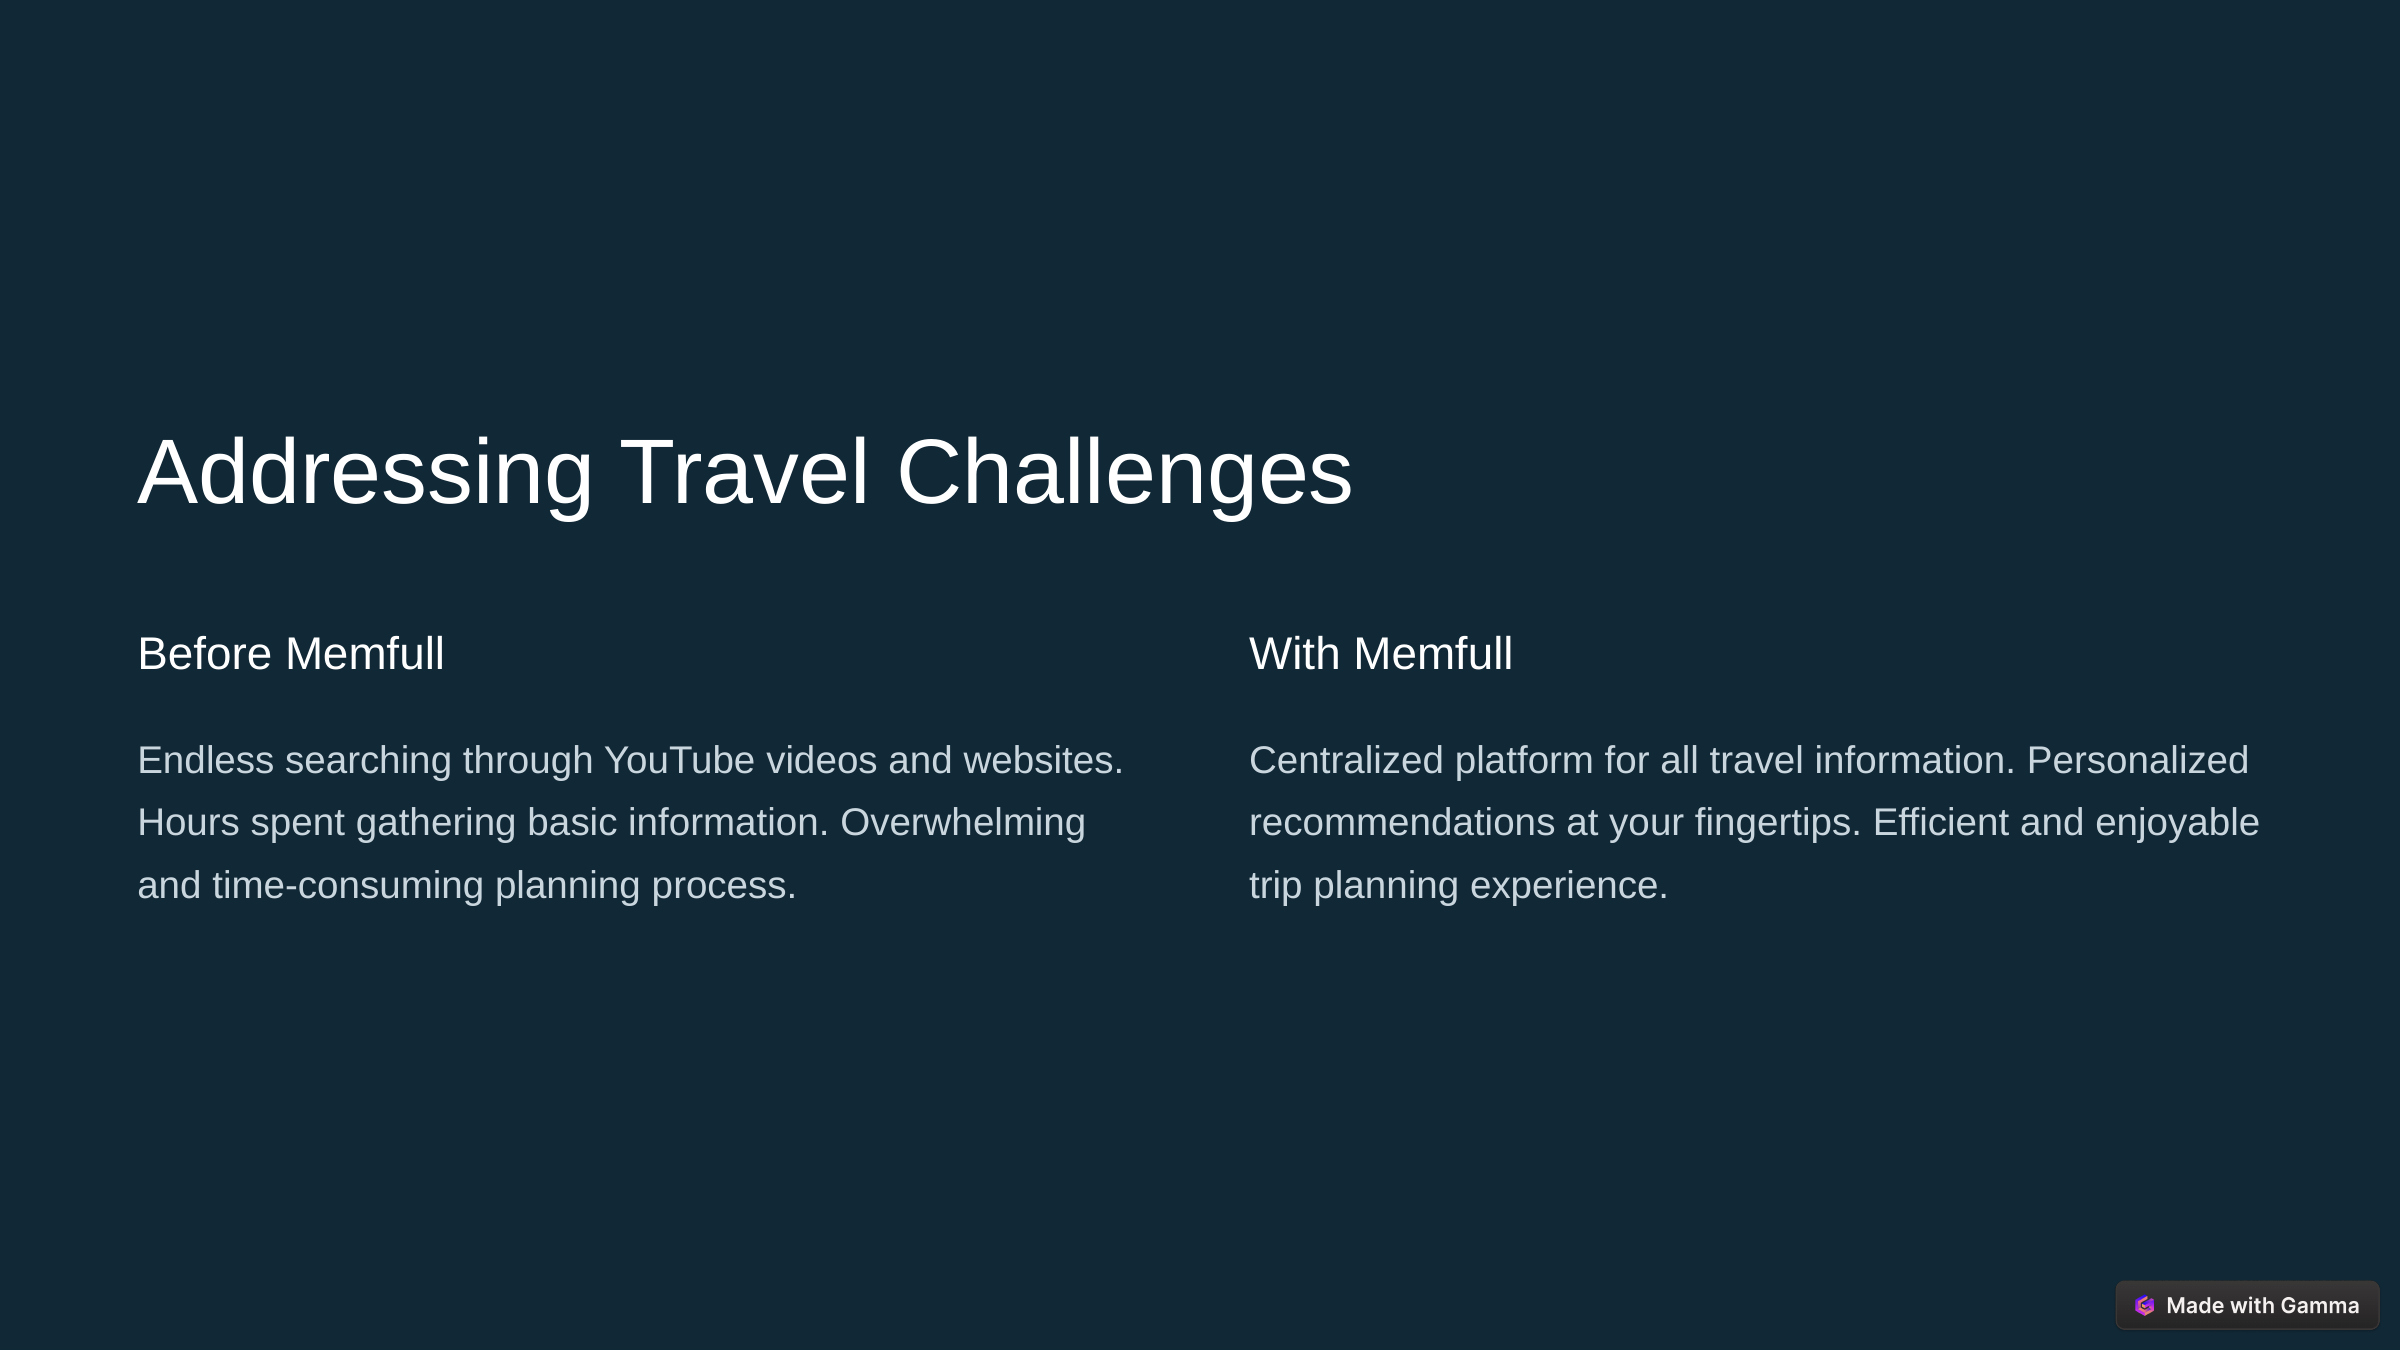

Addressing Travel Challenges
Before Memfull
With Memfull
Endless searching through YouTube videos and websites. Hours spent gathering basic information. Overwhelming and time-consuming planning process.
Centralized platform for all travel information. Personalized recommendations at your fingertips. Efficient and enjoyable trip planning experience.